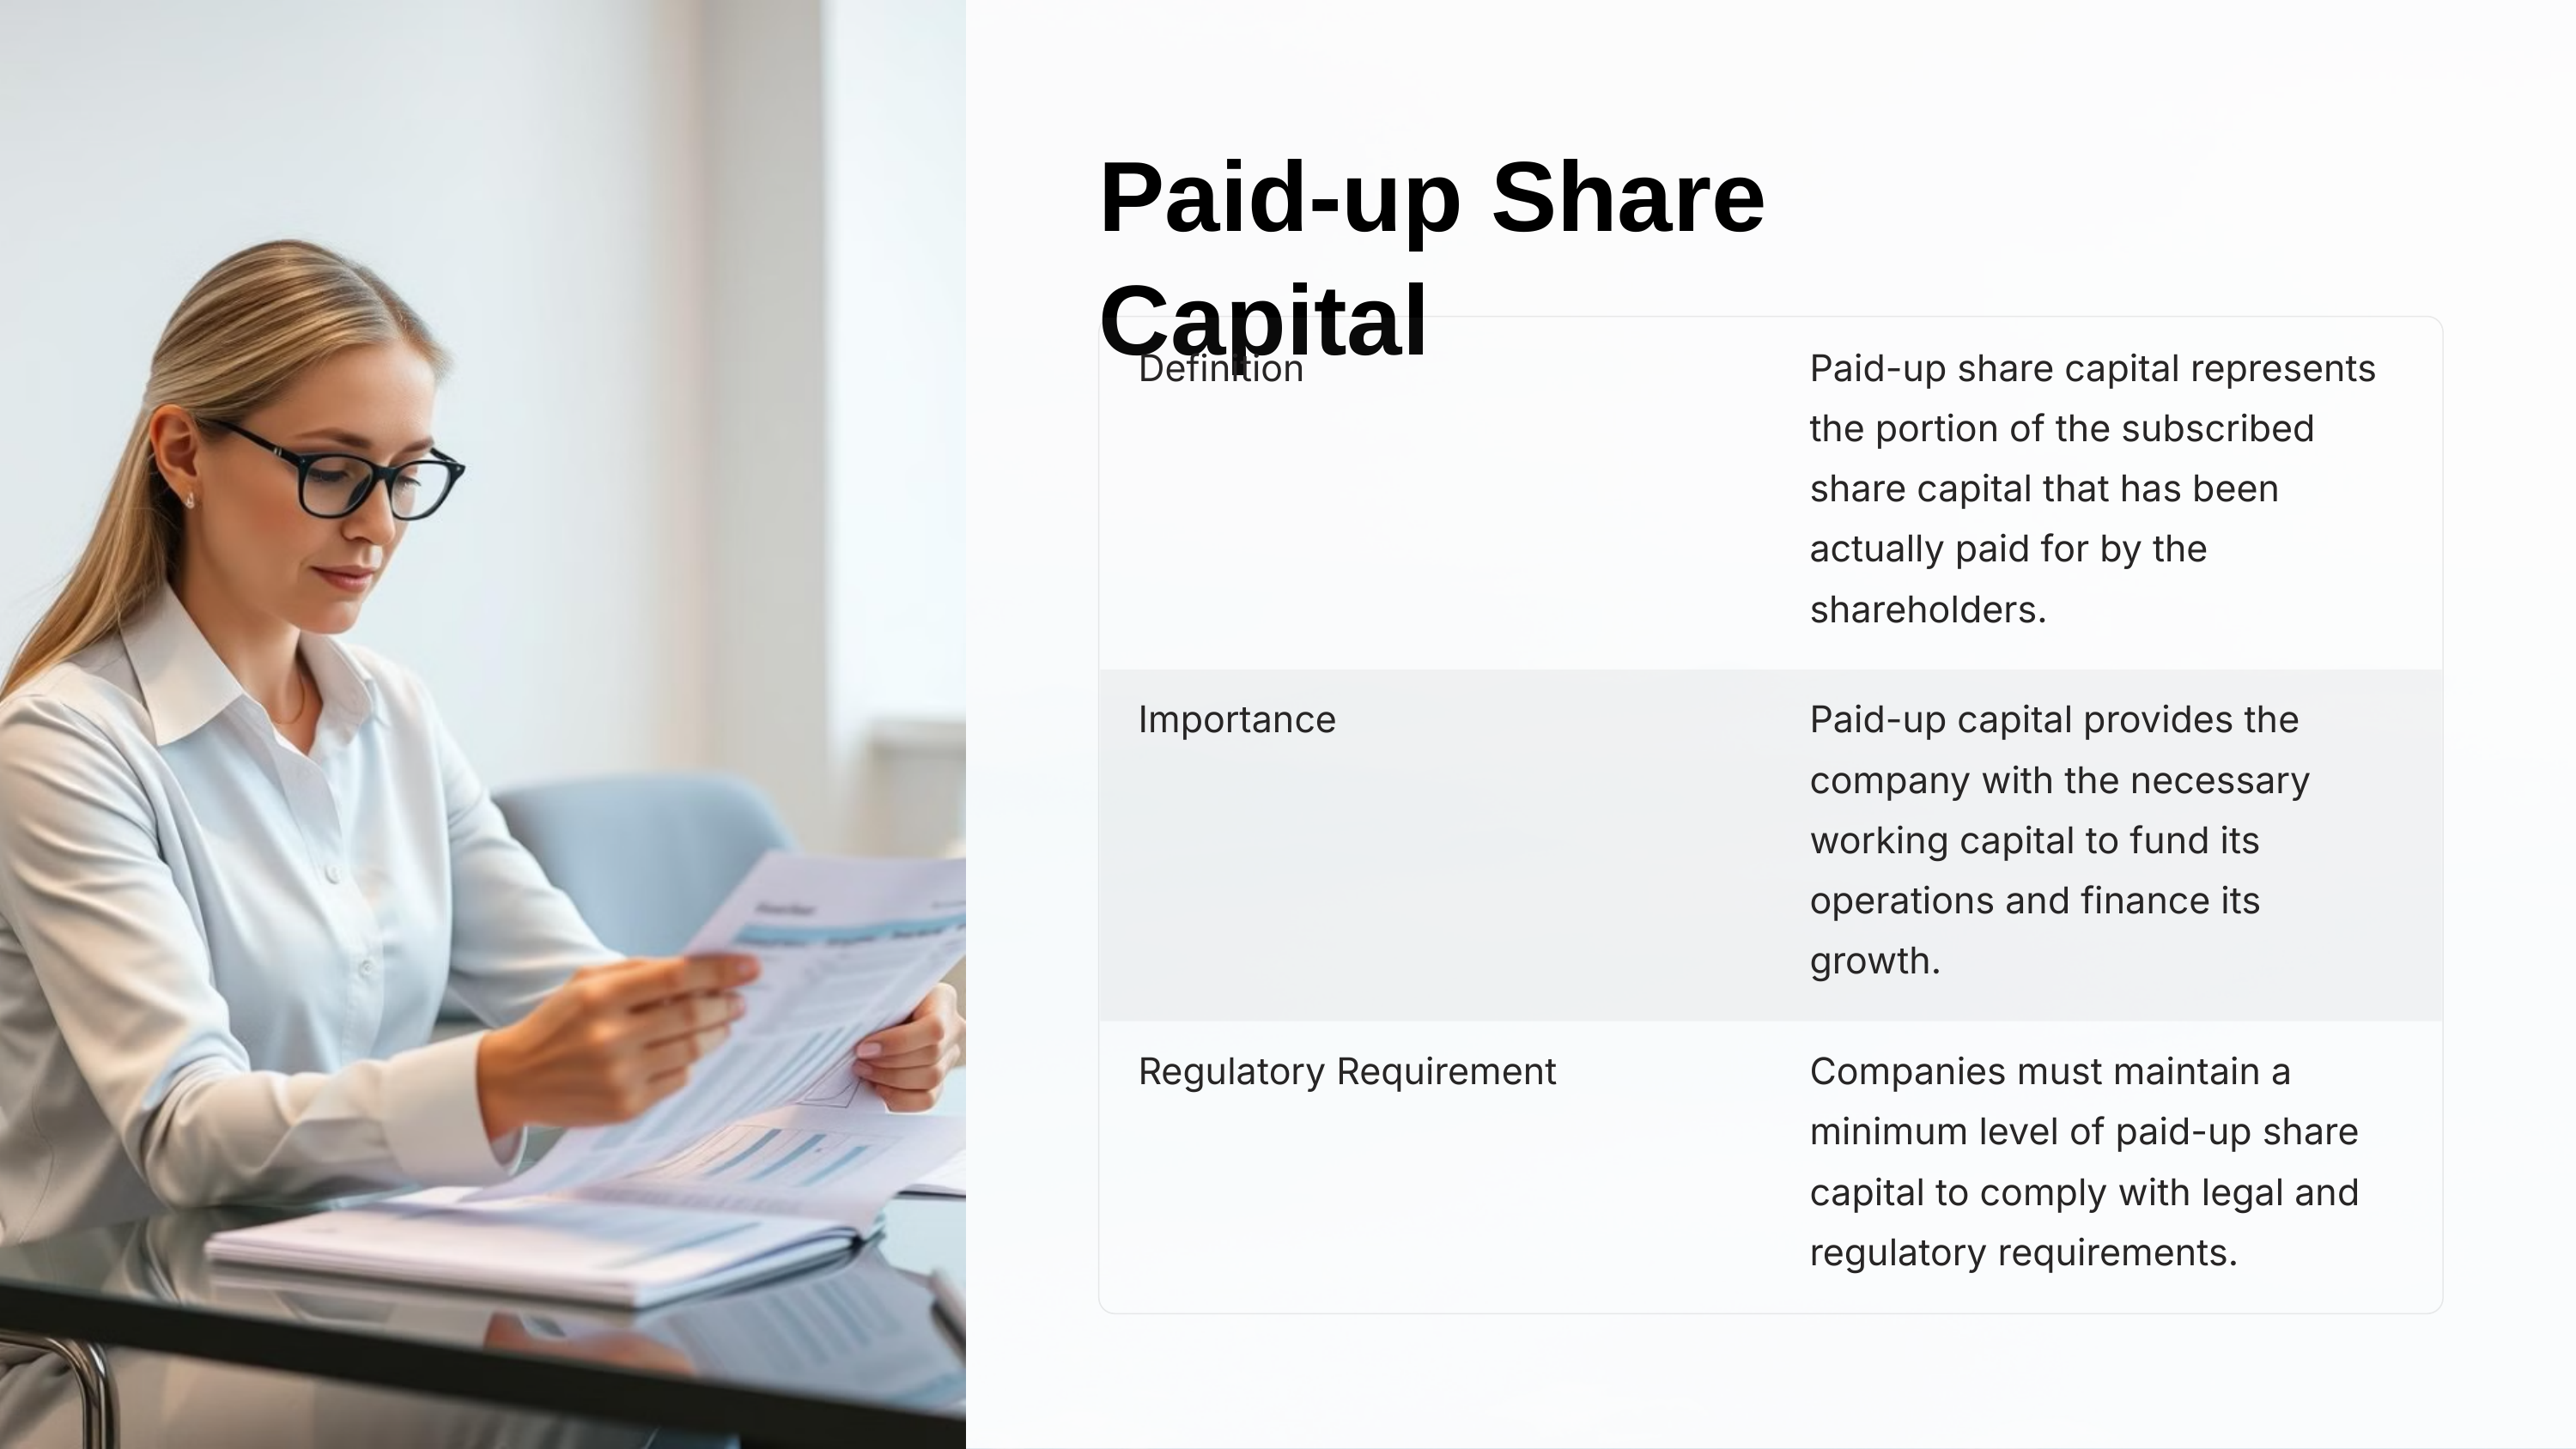

Paid-up Share Capital

Definition
Paid-up share capital represents the portion of the subscribed share capital that has been actually paid for by the shareholders.

Importance
Paid-up capital provides the company with the necessary working capital to fund its operations and finance its growth.

Regulatory Requirement
Companies must maintain a minimum level of paid-up share capital to comply with legal and regulatory requirements.